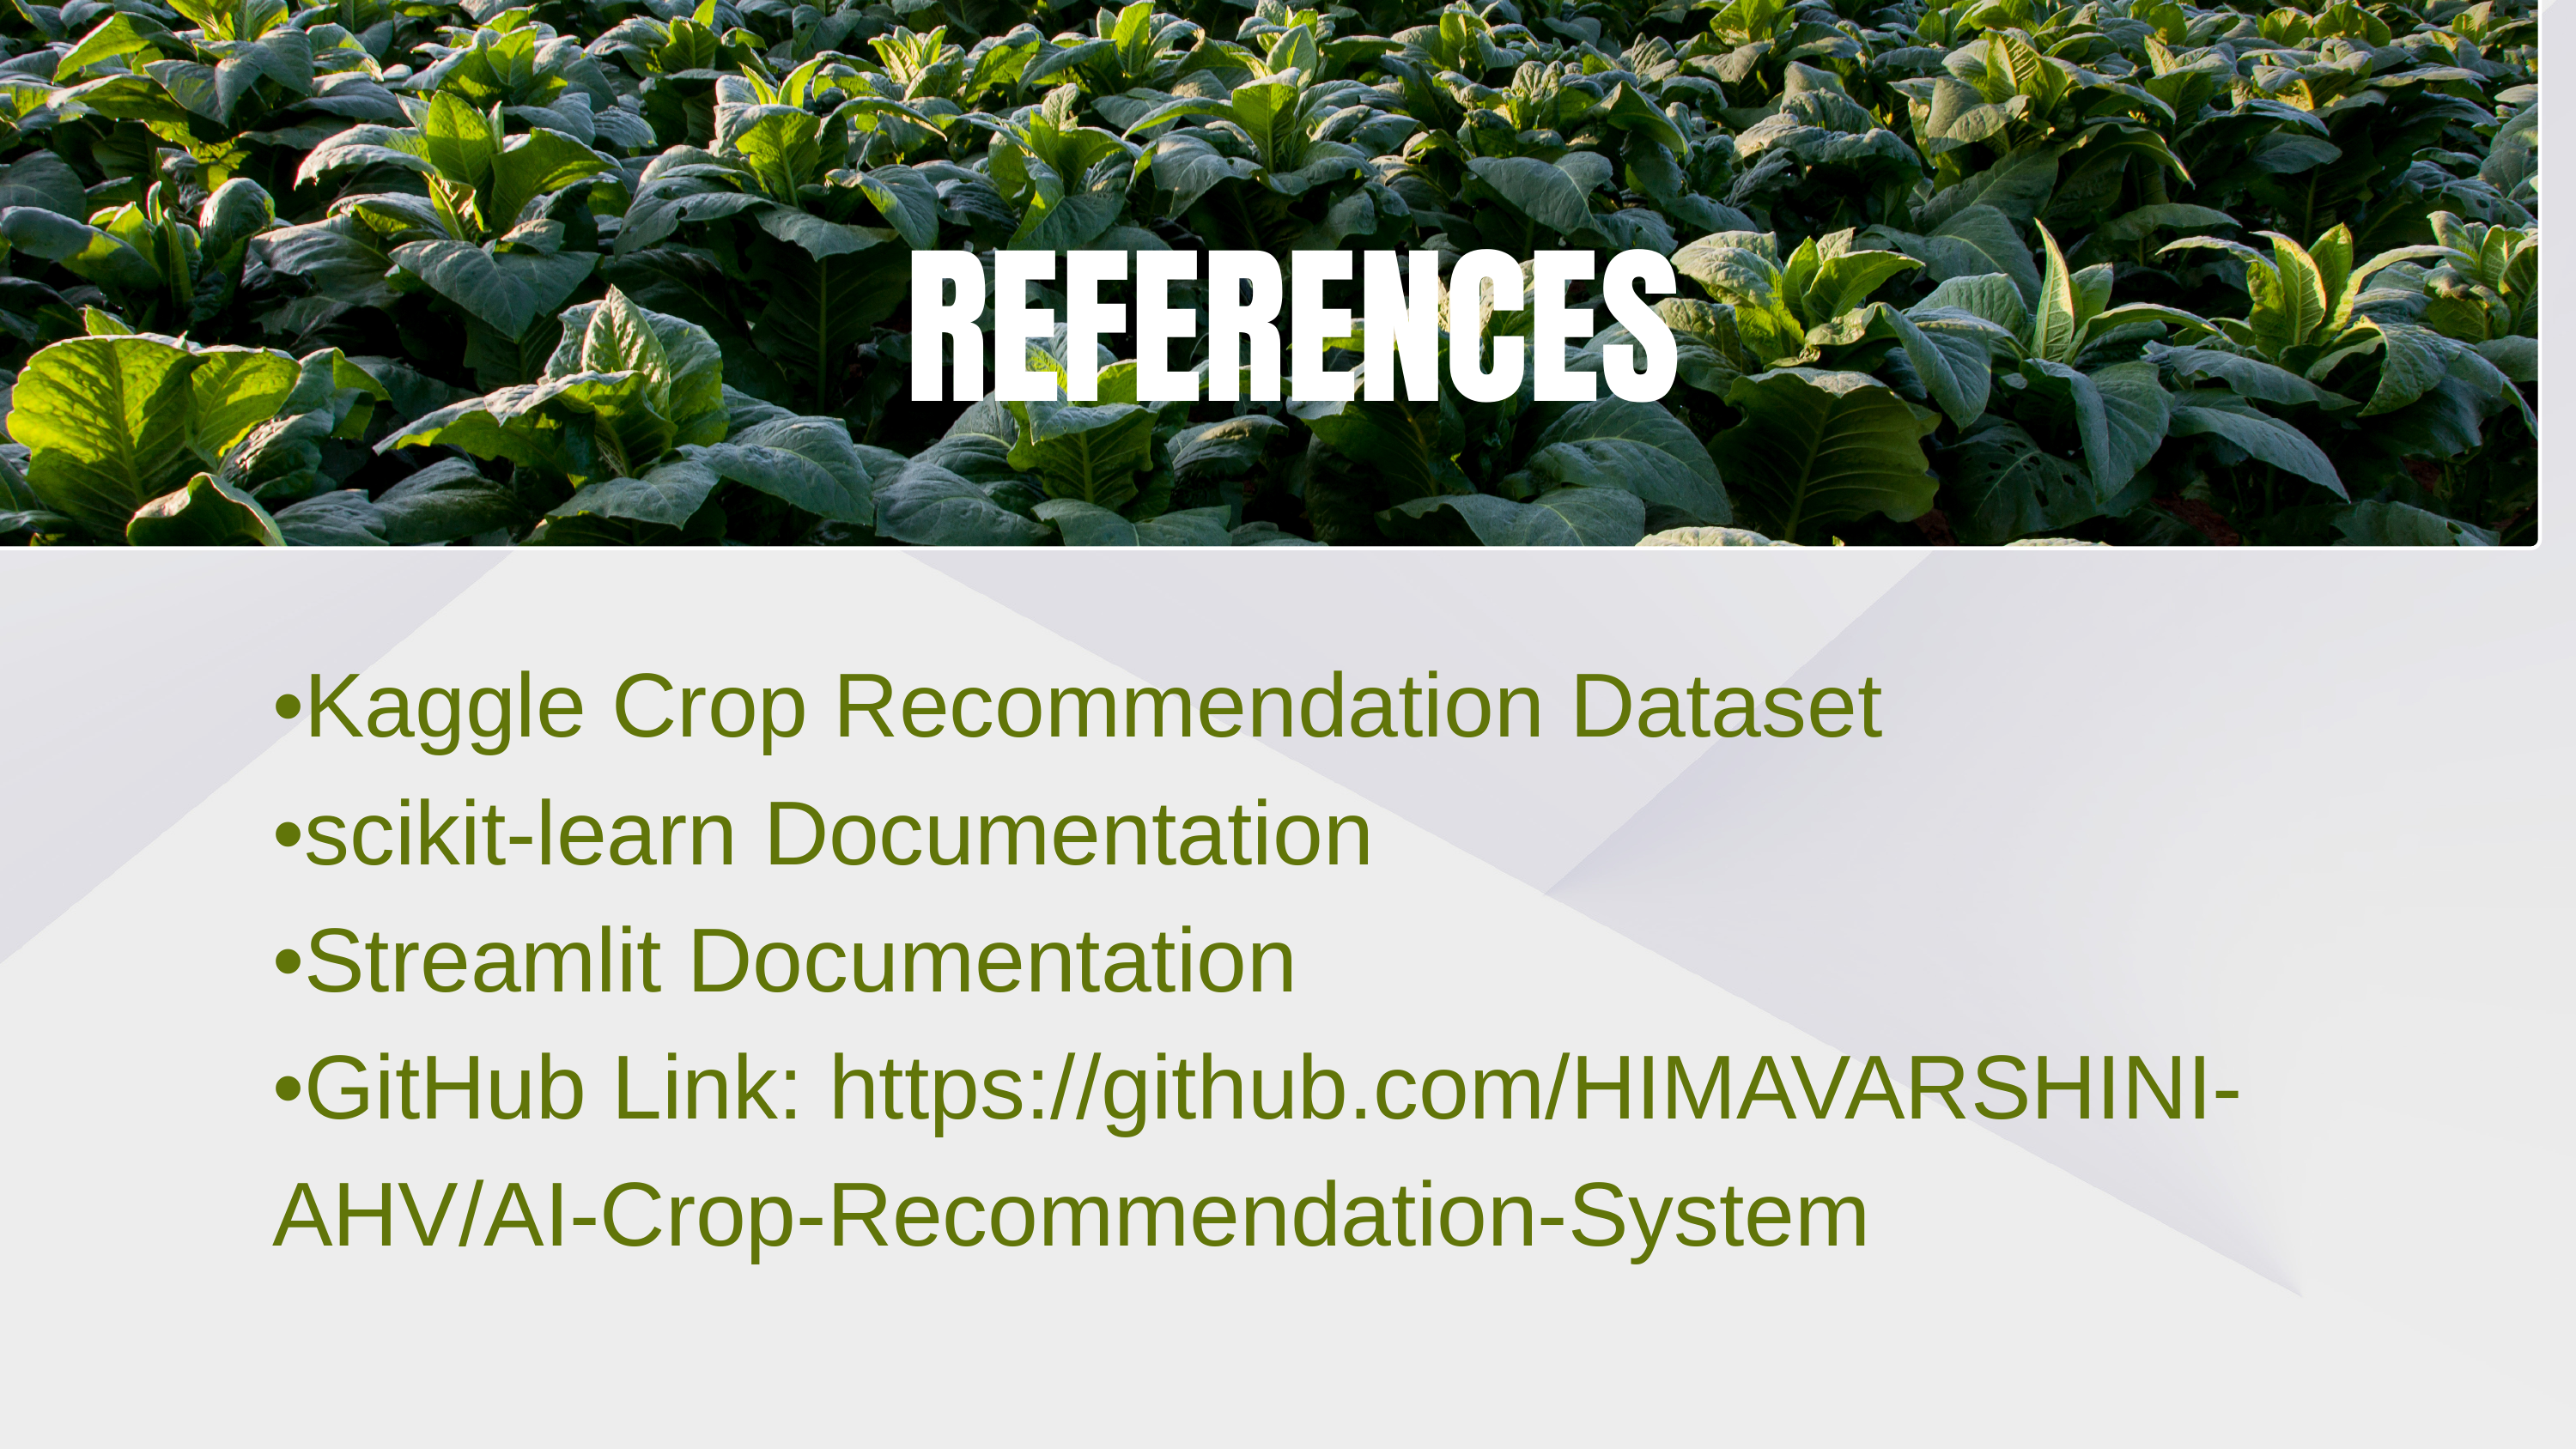

REFERENCES
•Kaggle Crop Recommendation Dataset
•scikit-learn Documentation
•Streamlit Documentation
•GitHub Link: https://github.com/HIMAVARSHINI-AHV/AI-Crop-Recommendation-System